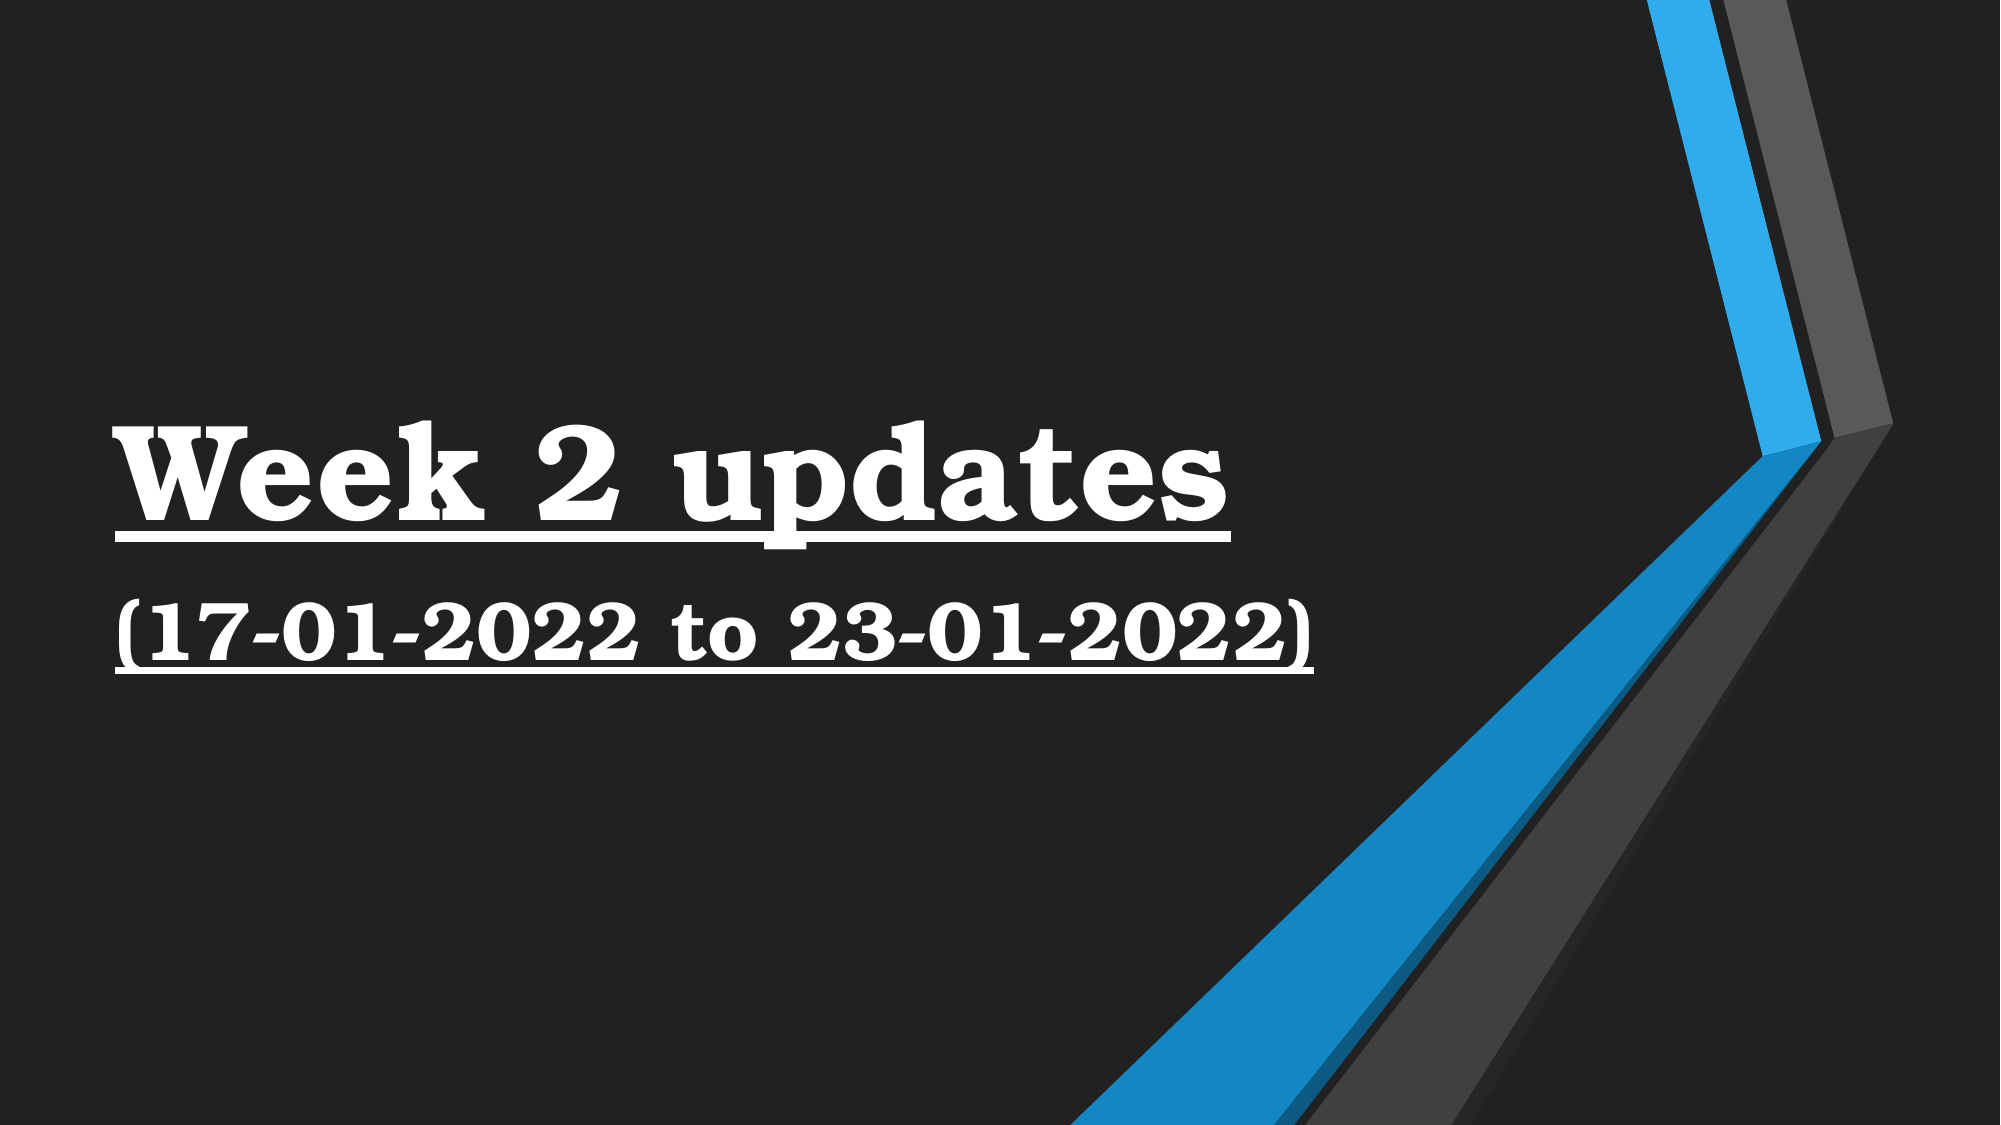

# Week 2 updates (17-01-2022 to 23-01-2022)